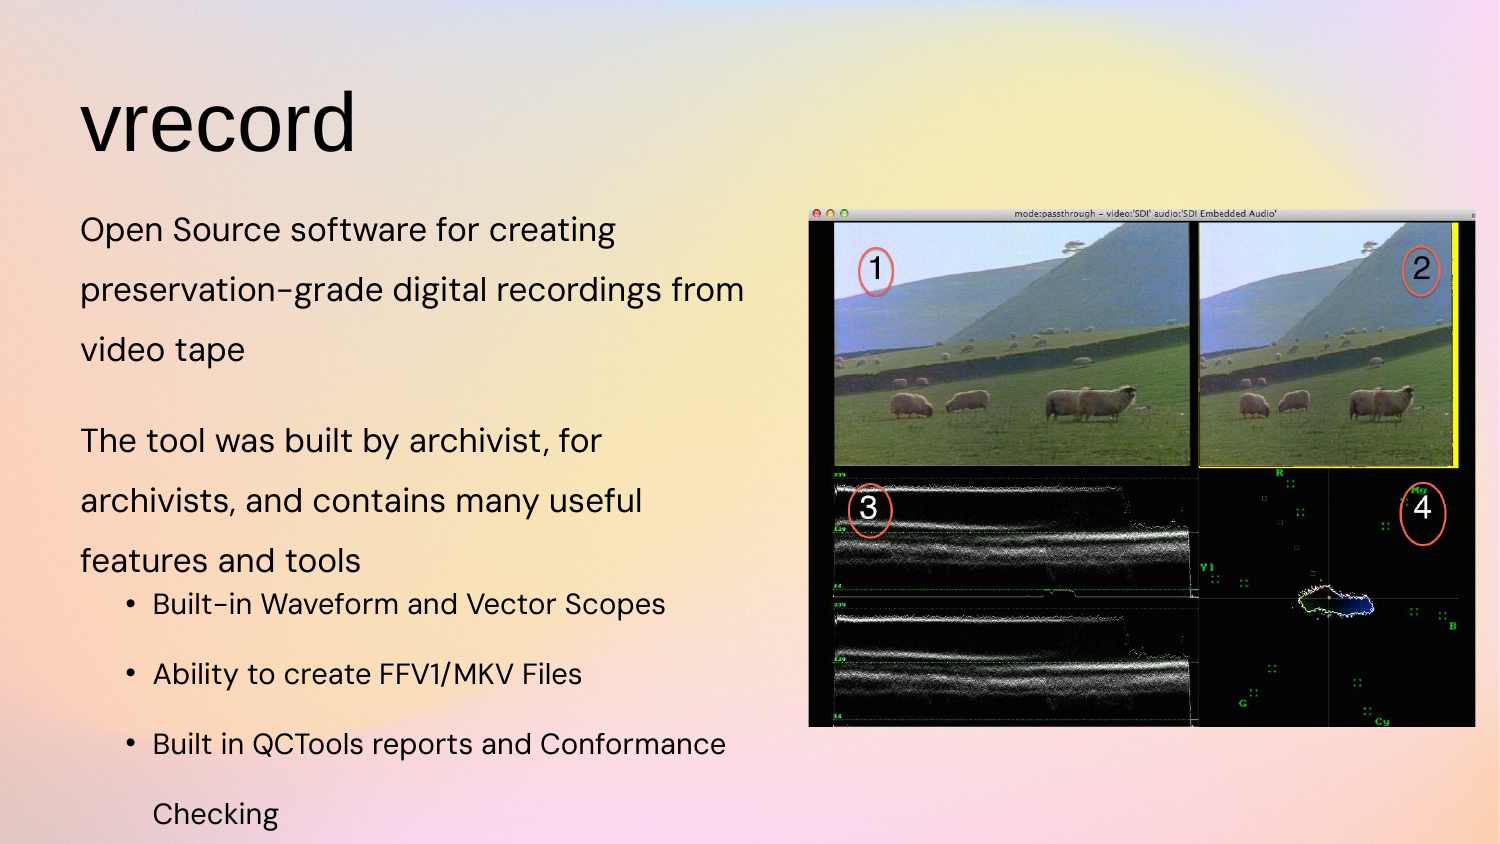

vrecord
Open Source software for creating preservation-grade digital recordings from video tape

The tool was built by archivist, for archivists, and contains many useful features and tools
Built-in Waveform and Vector Scopes
Ability to create FFV1/MKV Files
Built in QCTools reports and Conformance Checking